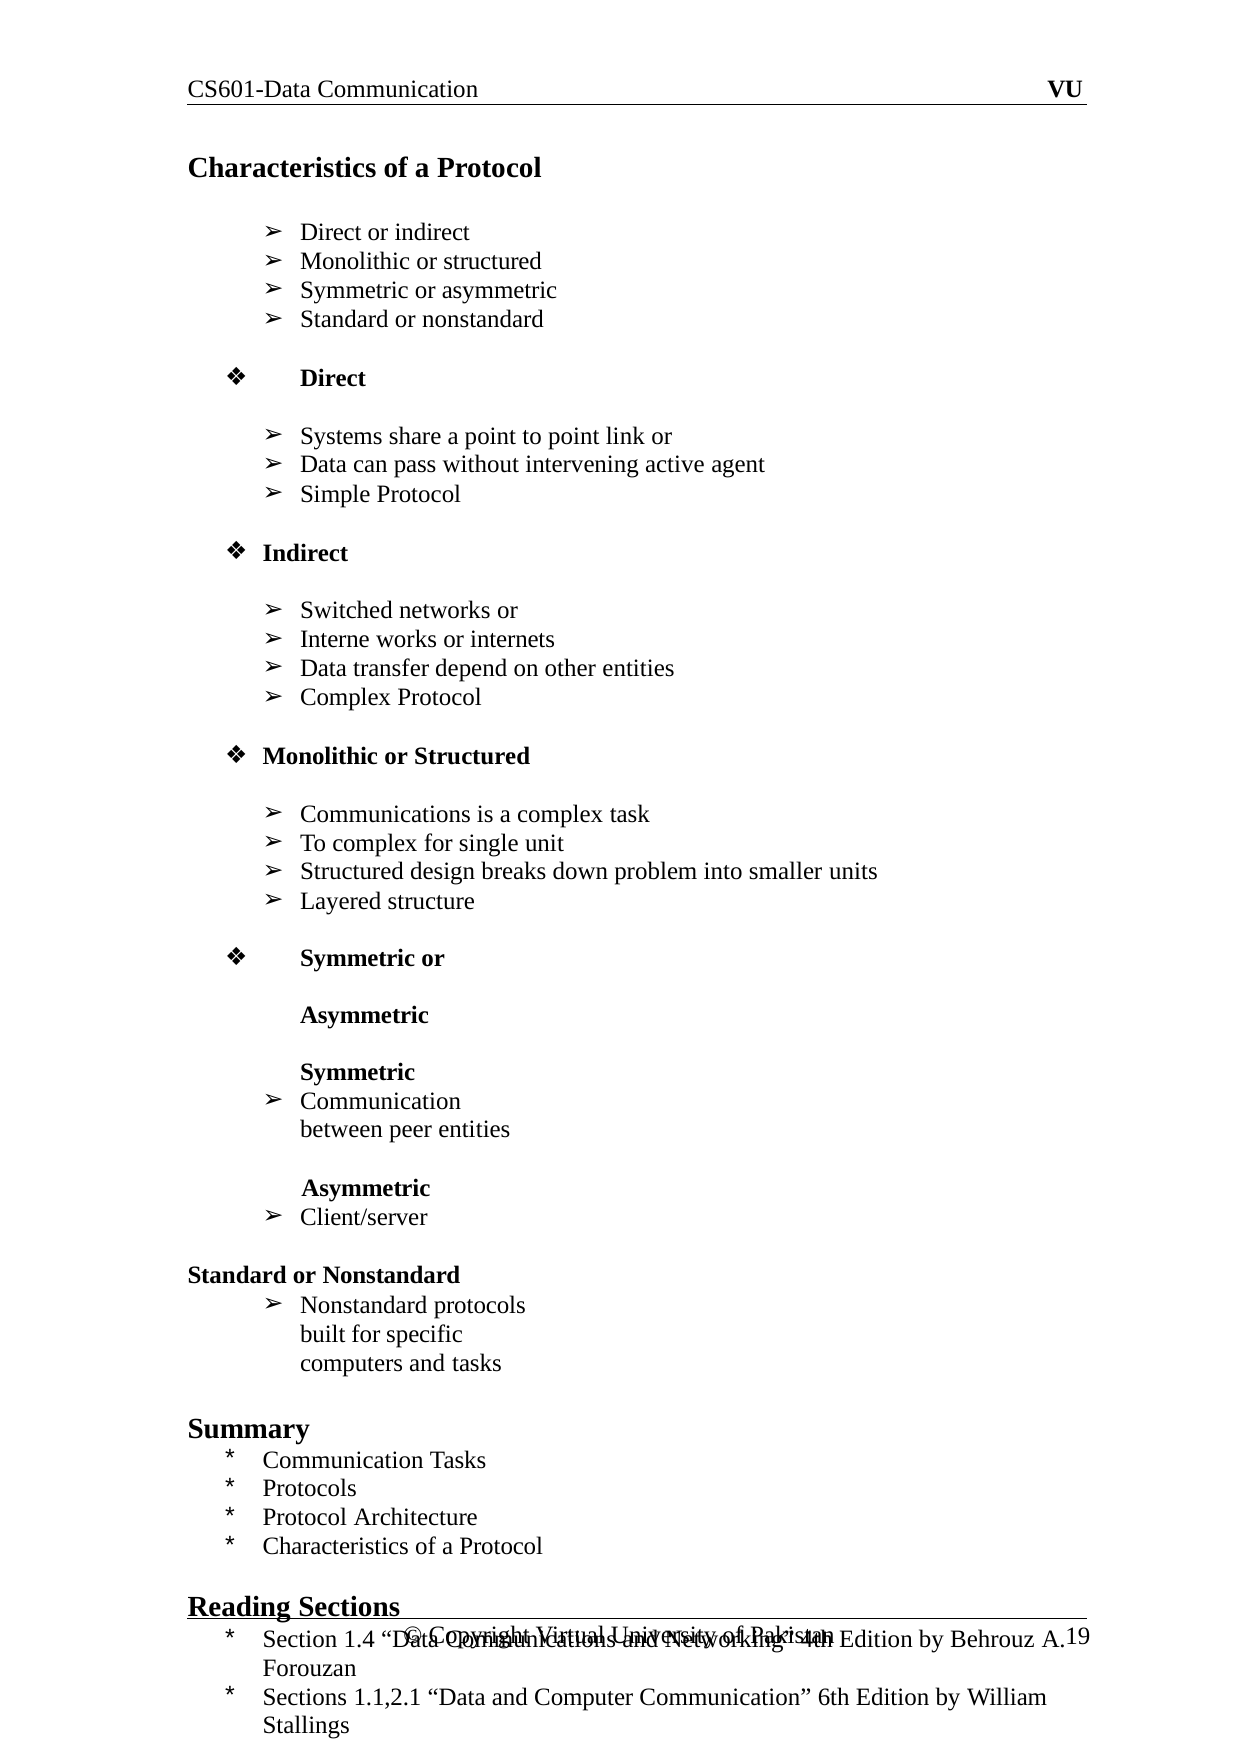

CS601-Data Communication
VU

Characteristics of a Protocol

Direct or indirect
Monolithic or structured
Symmetric or asymmetric
Standard or nonstandard

Direct

Systems share a point to point link or
Data can pass without intervening active agent
Simple Protocol

Indirect

Switched networks or
Interne works or internets
Data transfer depend on other entities
Complex Protocol

Monolithic or Structured

Communications is a complex task
To complex for single unit
Structured design breaks down problem into smaller units
Layered structure
Symmetric or Asymmetric  Symmetric
Communication between peer entities

Asymmetric
Client/server

Standard or Nonstandard
Nonstandard protocols built for specific computers and tasks

Summary
Communication Tasks
Protocols
Protocol Architecture
Characteristics of a Protocol

Reading Sections
Section 1.4 “Data Communications and Networking” 4th Edition by Behrouz A.  Forouzan
Sections 1.1,2.1 “Data and Computer Communication” 6th Edition by William  Stallings

© Copyright Virtual University of Pakistan
19